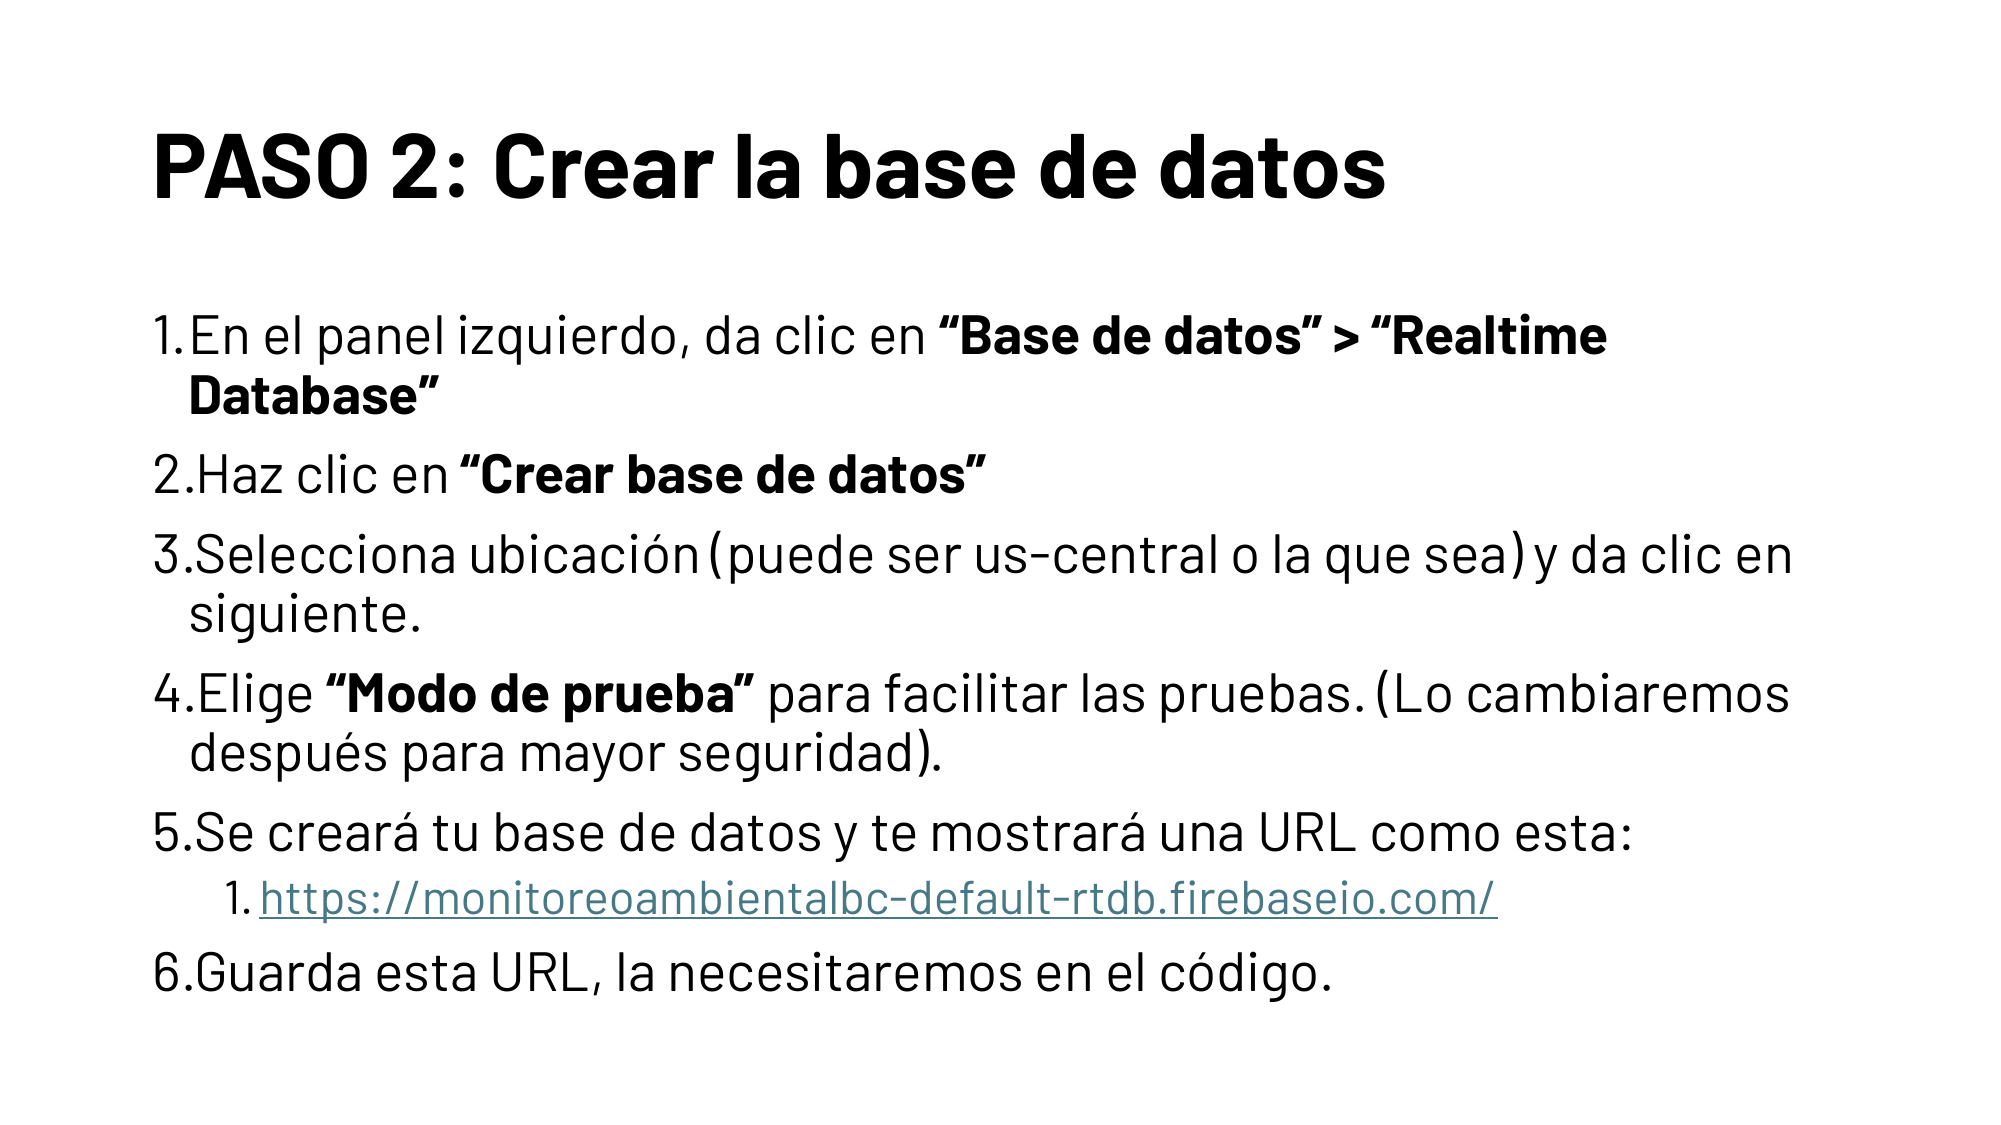

# PASO 2: Crear la base de datos
En el panel izquierdo, da clic en “Base de datos” > “Realtime Database”
Haz clic en “Crear base de datos”
Selecciona ubicación (puede ser us-central o la que sea) y da clic en siguiente.
Elige “Modo de prueba” para facilitar las pruebas. (Lo cambiaremos después para mayor seguridad).
Se creará tu base de datos y te mostrará una URL como esta:
https://monitoreoambientalbc-default-rtdb.firebaseio.com/
Guarda esta URL, la necesitaremos en el código.